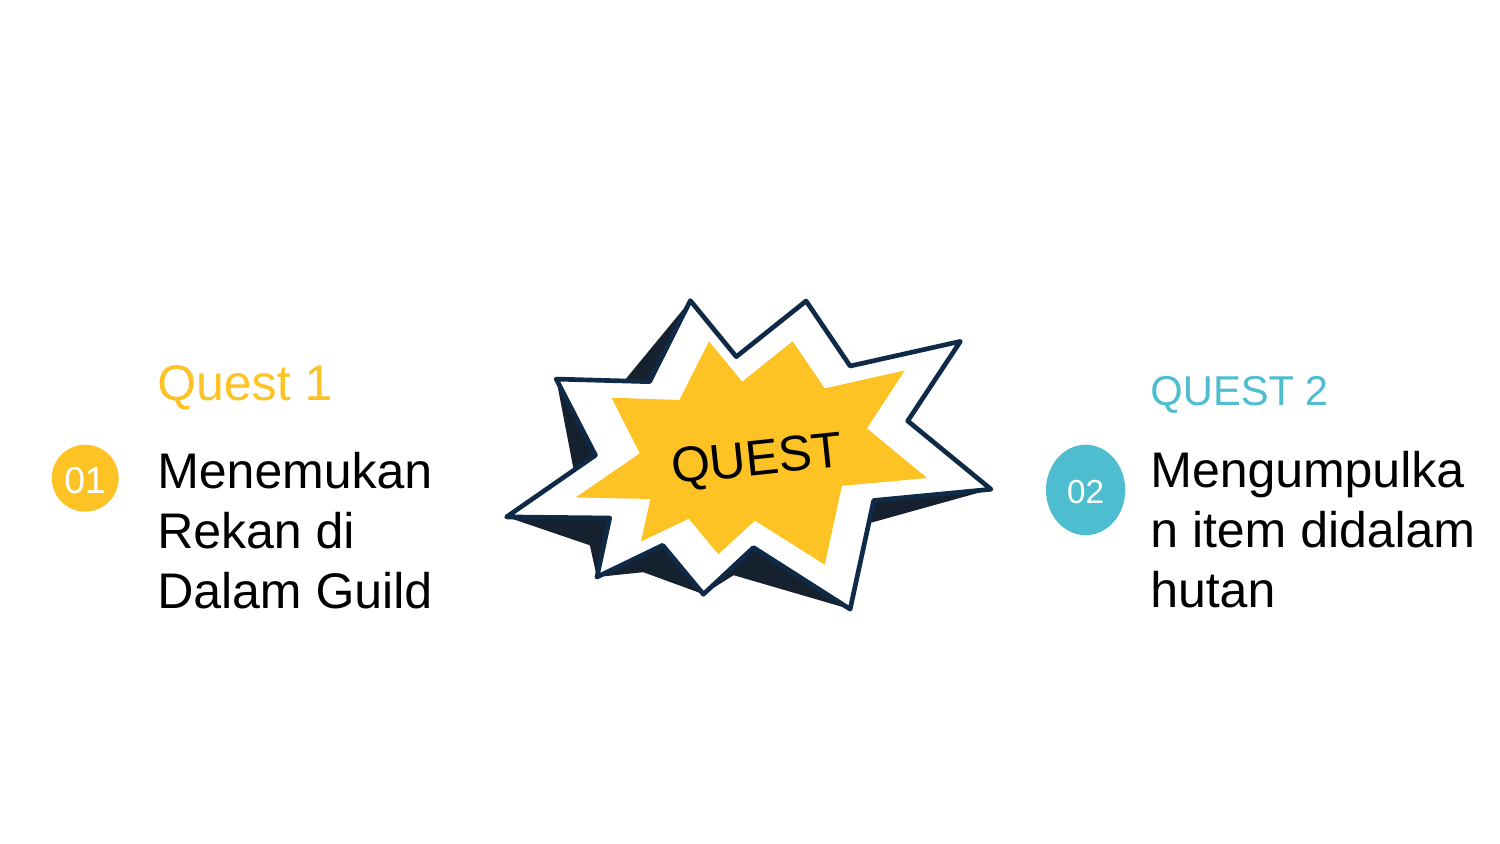

Quest 1
QUEST 2
QUEST
Mengumpulkan item didalam hutan
Menemukan Rekan di Dalam Guild
01
02